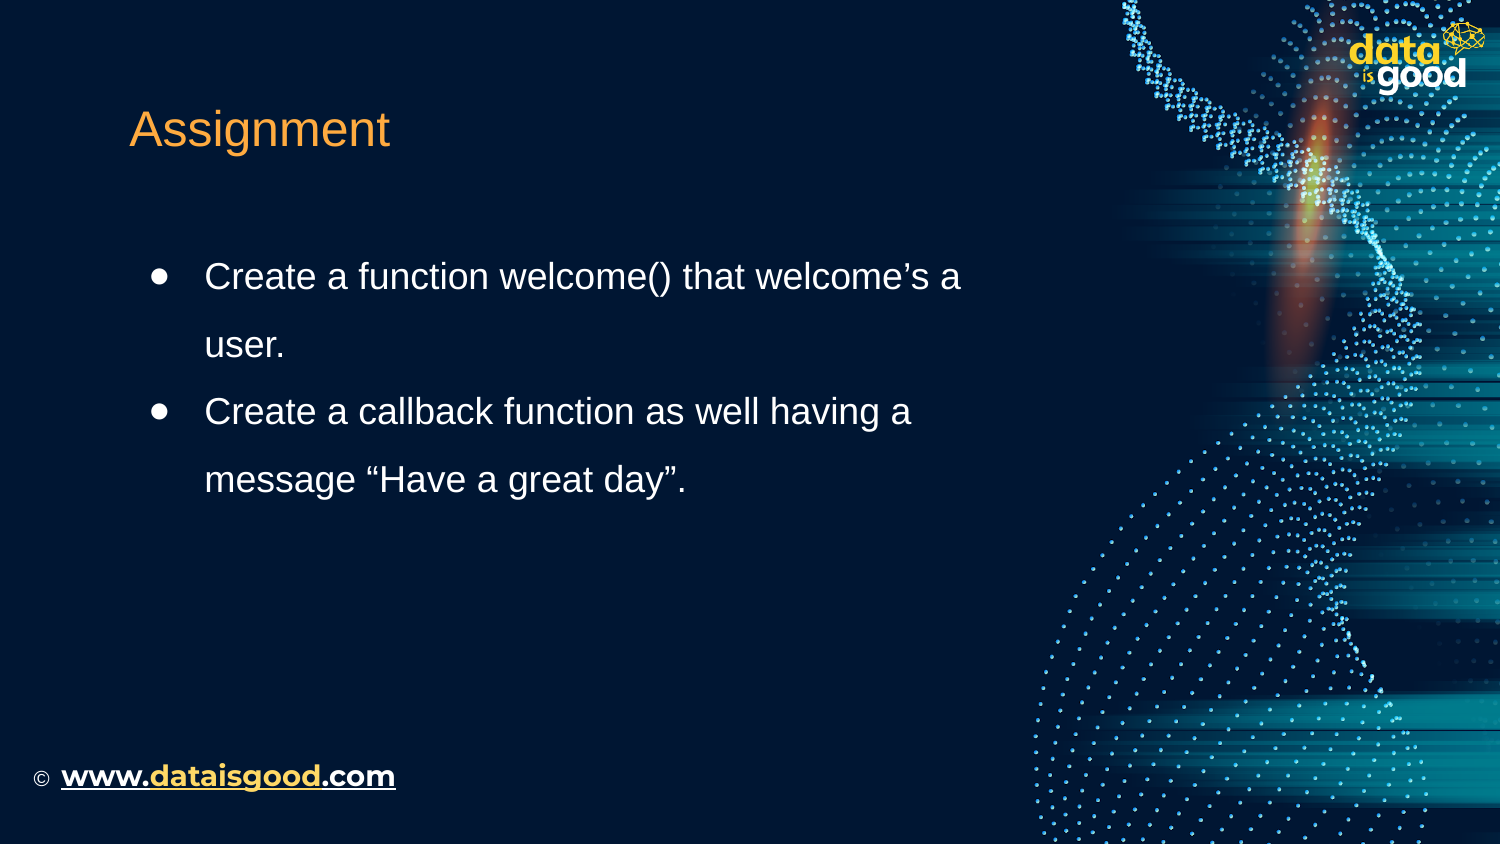

# Assignment
Create a function welcome() that welcome’s a user.
Create a callback function as well having a message “Have a great day”.